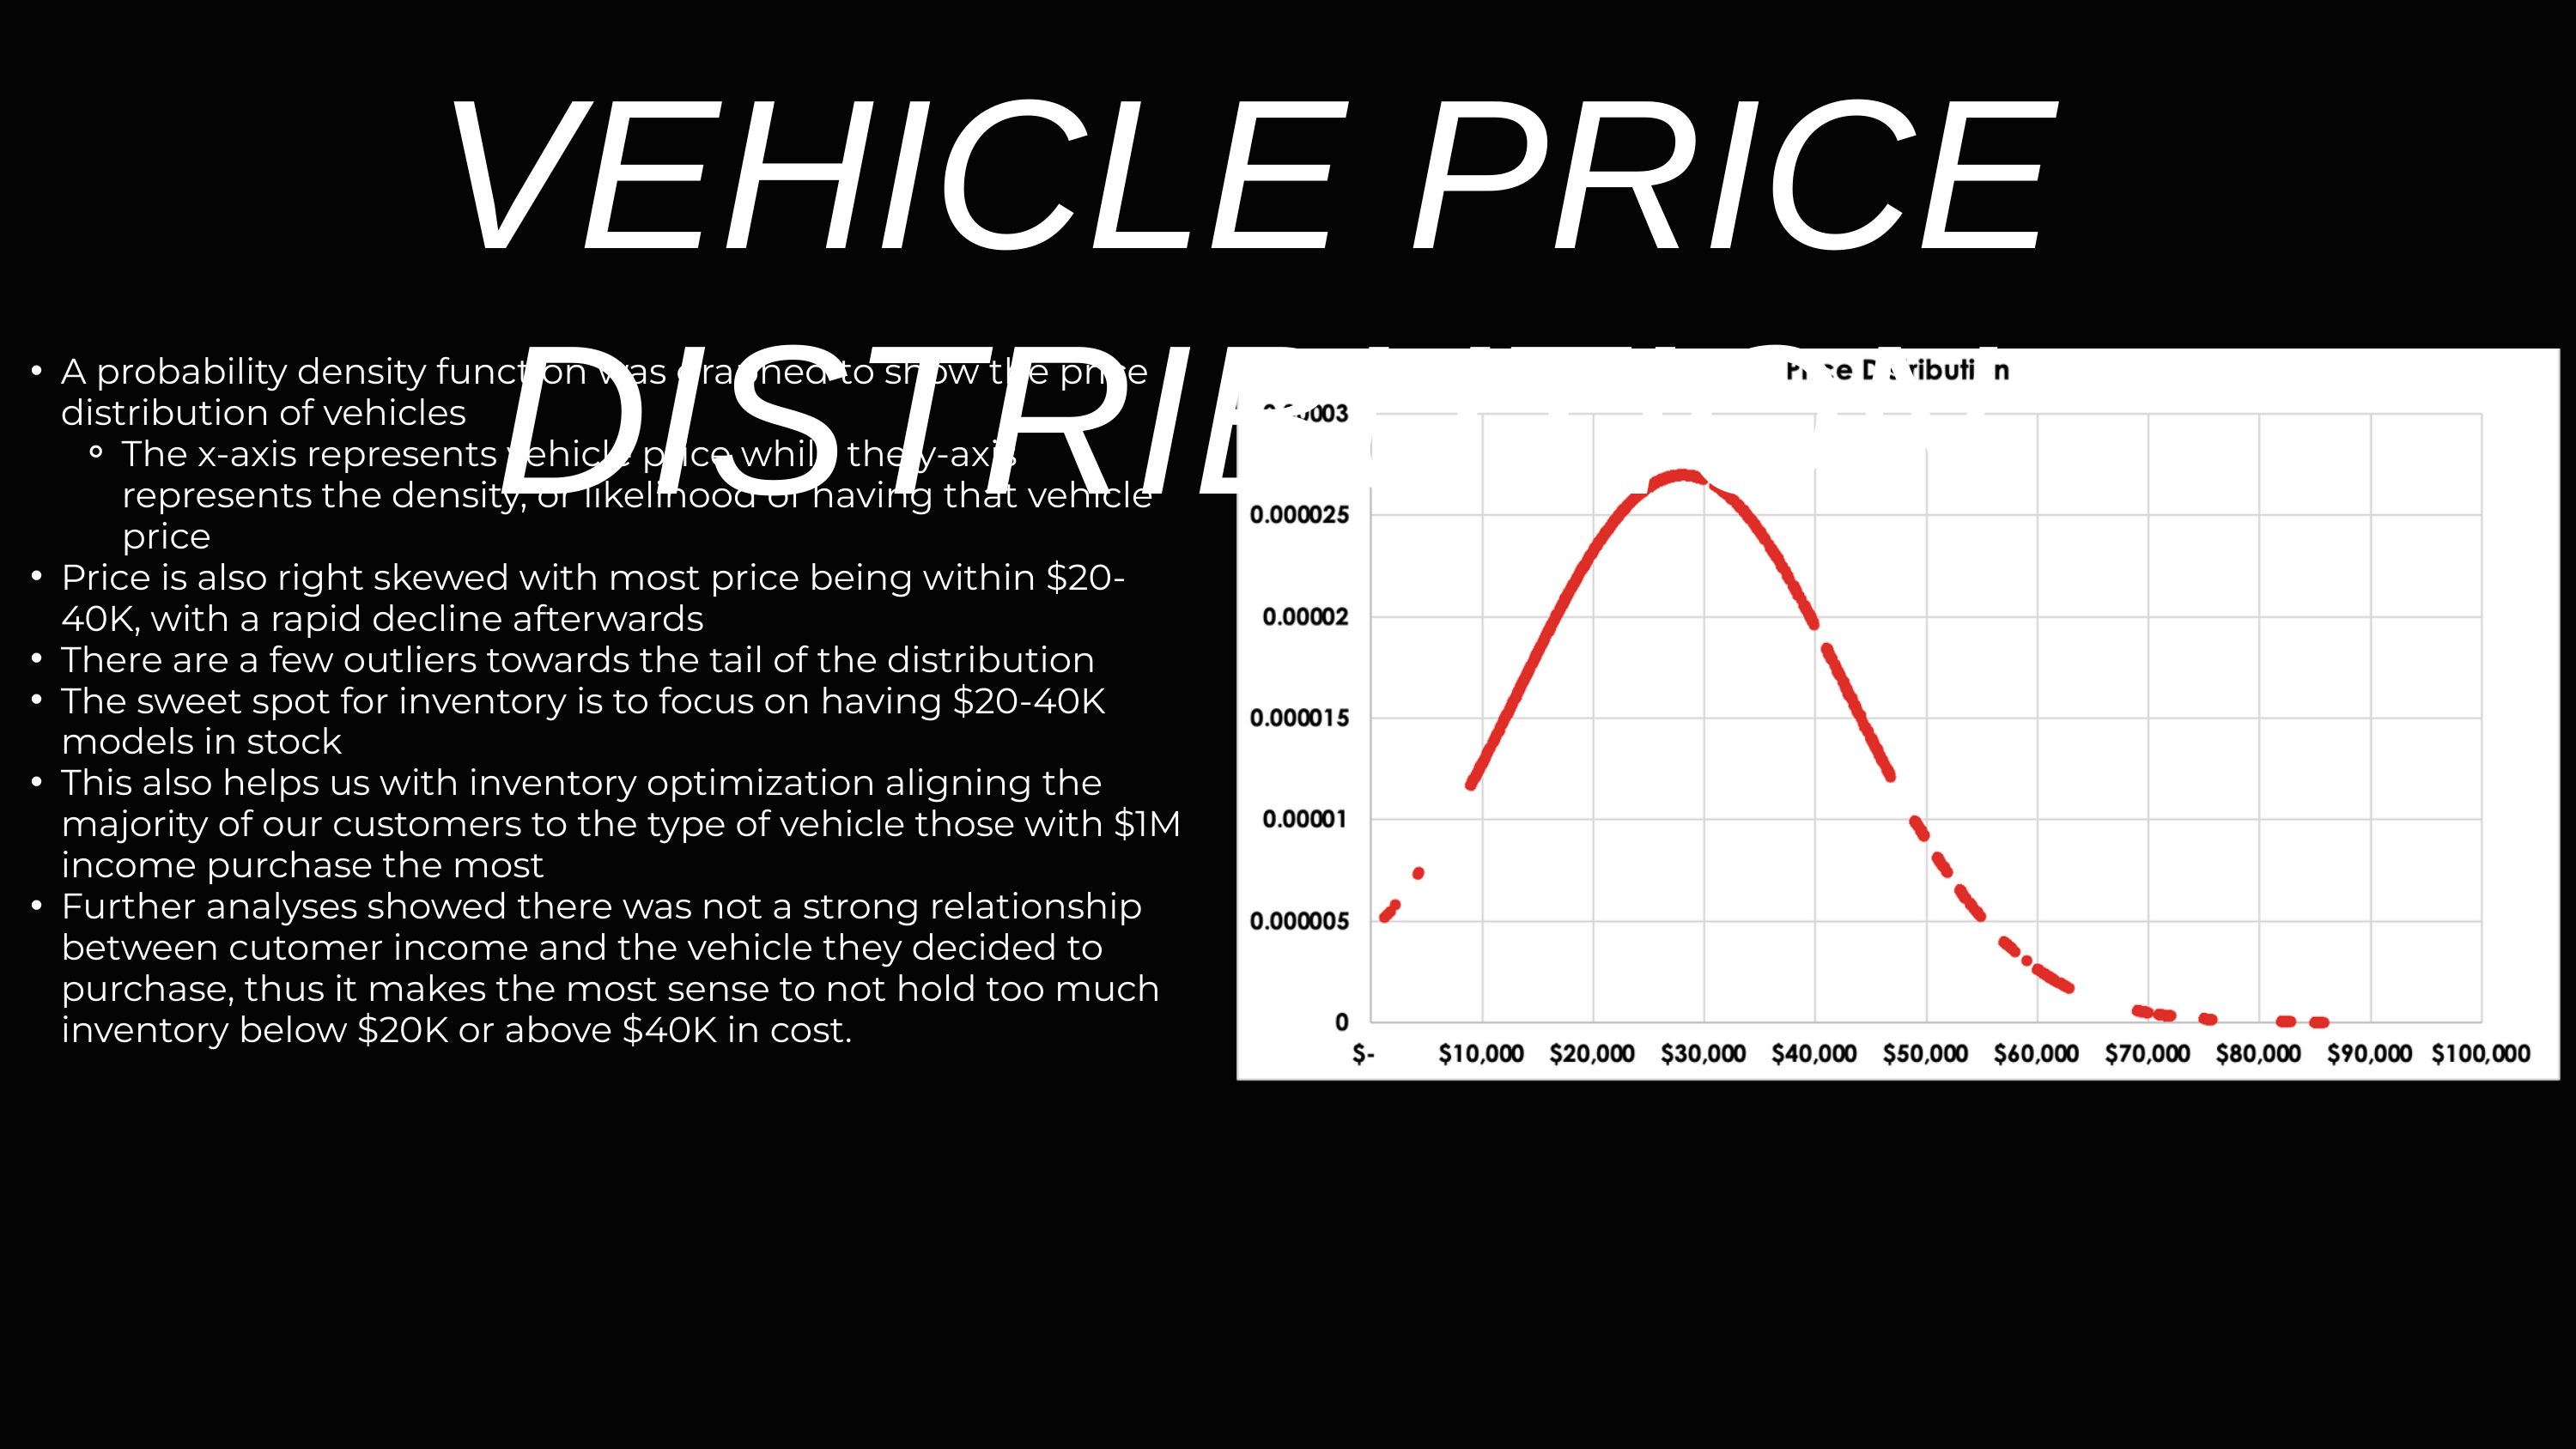

VEHICLE PRICE DISTRIBUTION

A probability density function was graphed to show the price distribution of vehicles
The x-axis represents vehicle price while the y-axis represents the density, or likelihood of having that vehicle price
Price is also right skewed with most price being within $20-40K, with a rapid decline afterwards
There are a few outliers towards the tail of the distribution
The sweet spot for inventory is to focus on having $20-40K models in stock
This also helps us with inventory optimization aligning the majority of our customers to the type of vehicle those with $1M income purchase the most
Further analyses showed there was not a strong relationship between cutomer income and the vehicle they decided to purchase, thus it makes the most sense to not hold too much inventory below $20K or above $40K in cost.